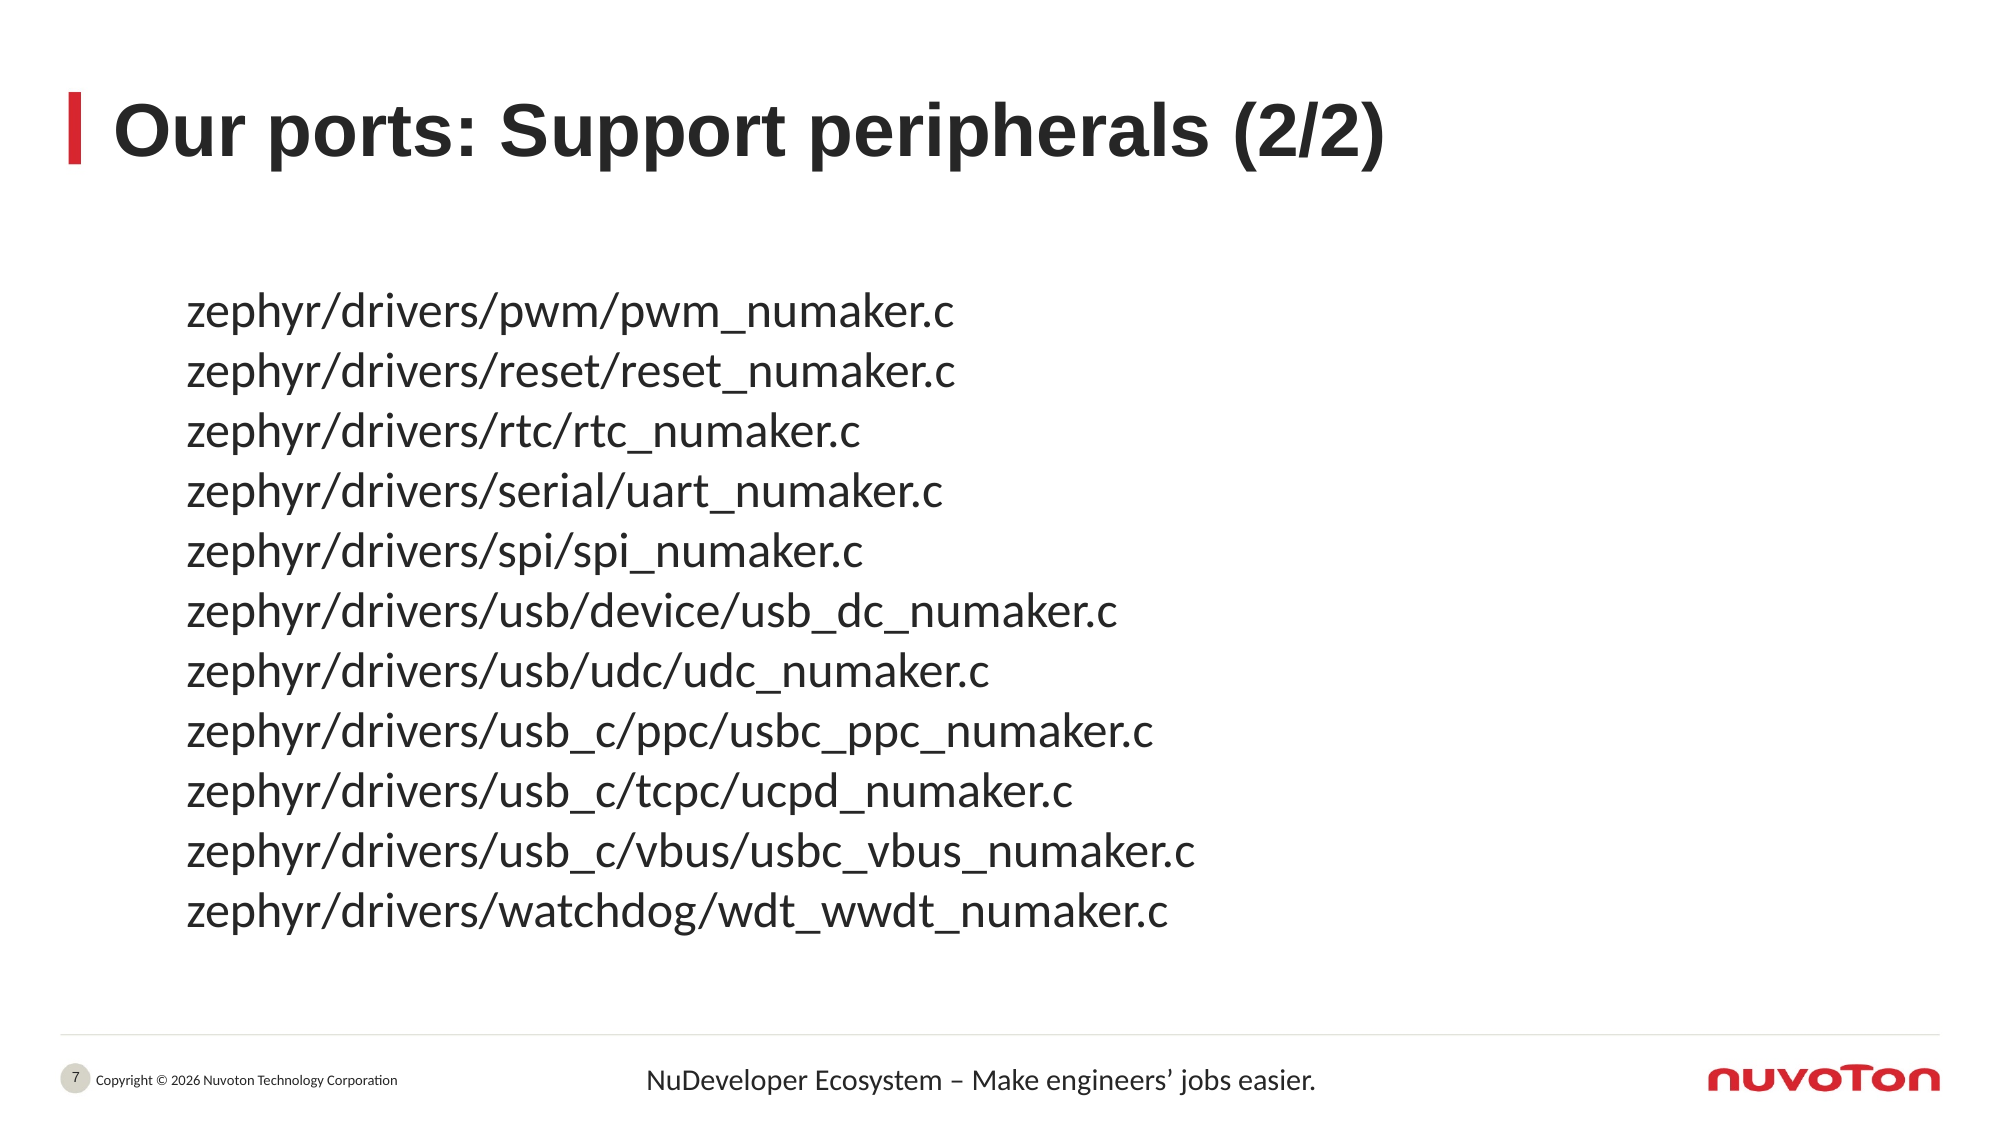

# Our ports: Support peripherals (2/2)
zephyr/drivers/pwm/pwm_numaker.c
zephyr/drivers/reset/reset_numaker.c
zephyr/drivers/rtc/rtc_numaker.c
zephyr/drivers/serial/uart_numaker.c
zephyr/drivers/spi/spi_numaker.c
zephyr/drivers/usb/device/usb_dc_numaker.c
zephyr/drivers/usb/udc/udc_numaker.c
zephyr/drivers/usb_c/ppc/usbc_ppc_numaker.c
zephyr/drivers/usb_c/tcpc/ucpd_numaker.c
zephyr/drivers/usb_c/vbus/usbc_vbus_numaker.c
zephyr/drivers/watchdog/wdt_wwdt_numaker.c
7